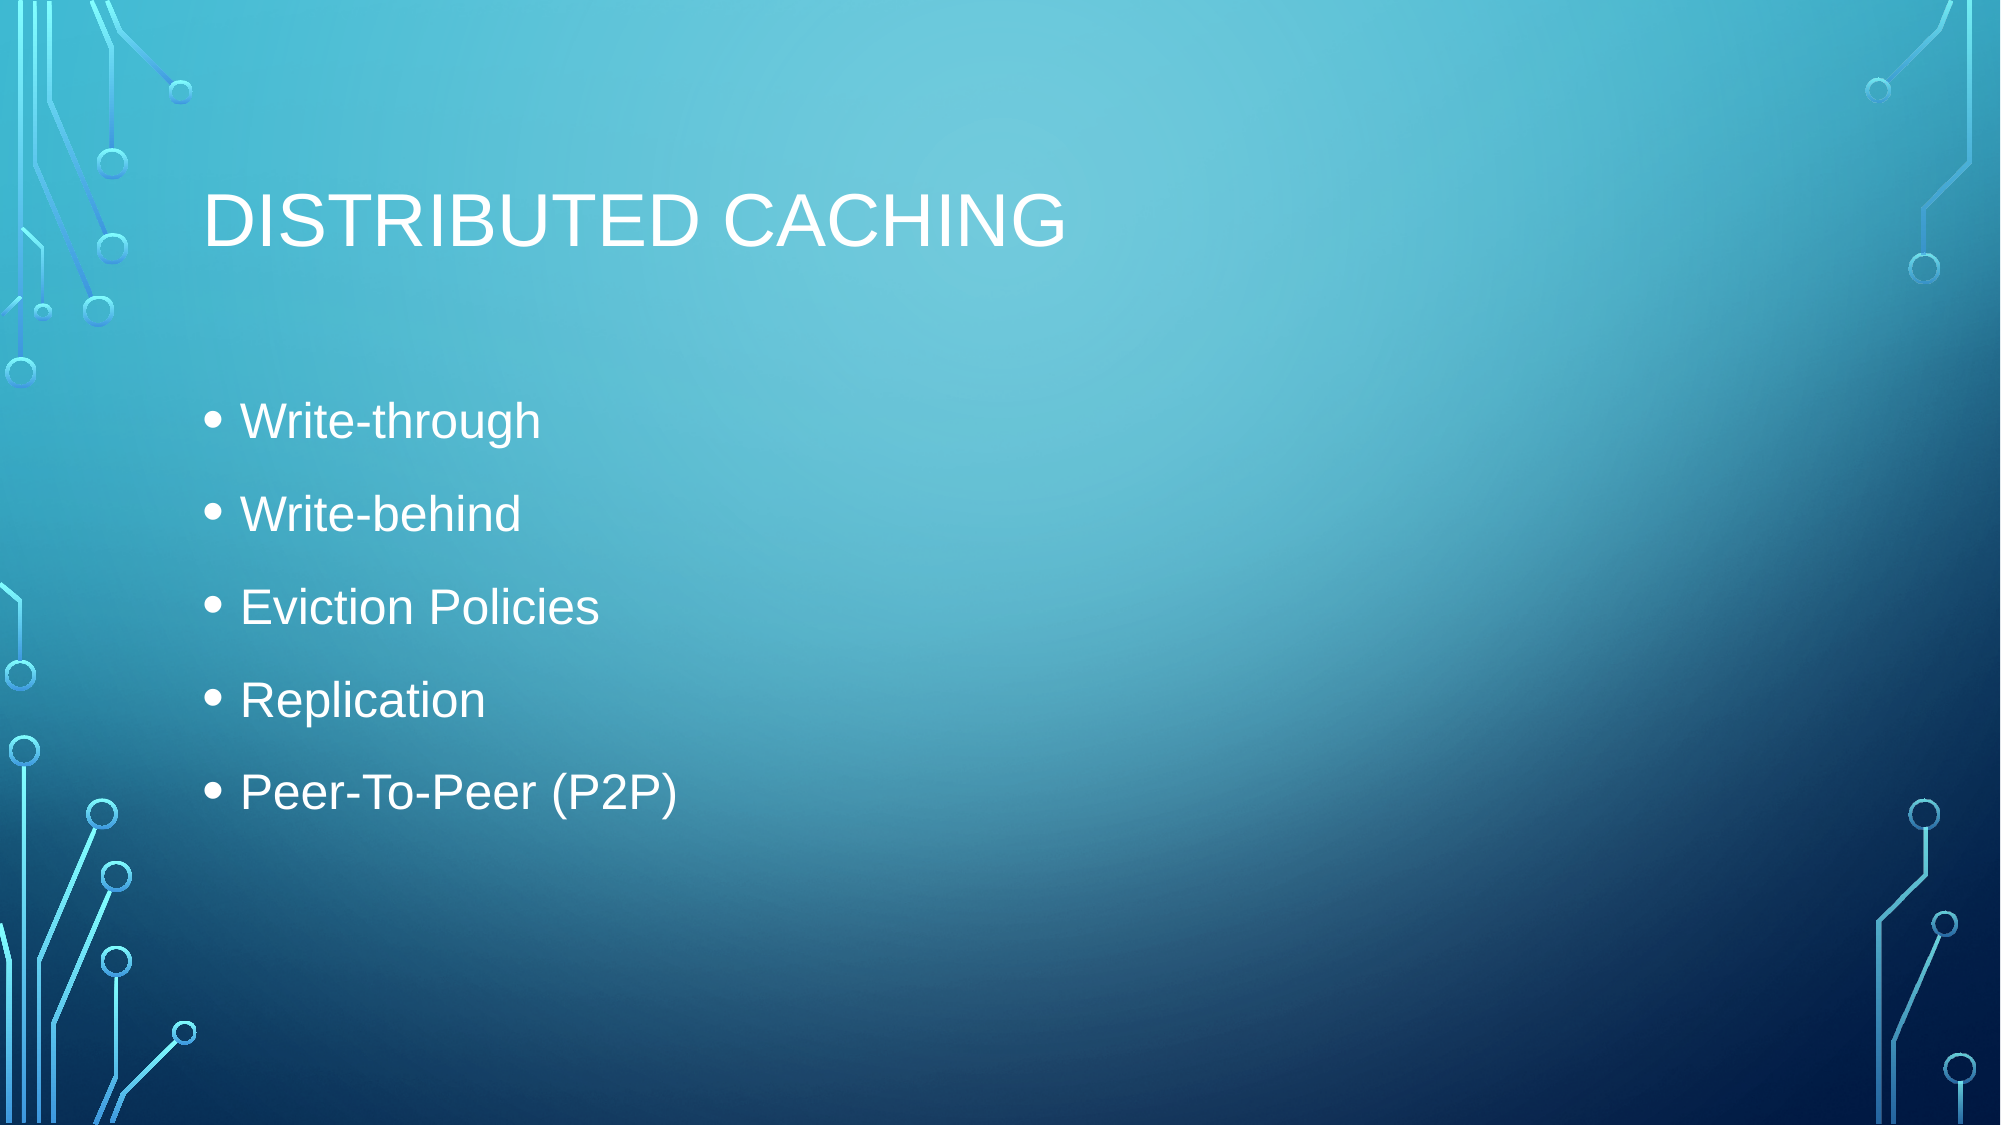

# Distributed Caching
Write-through
Write-behind
Eviction Policies
Replication
Peer-To-Peer (P2P)